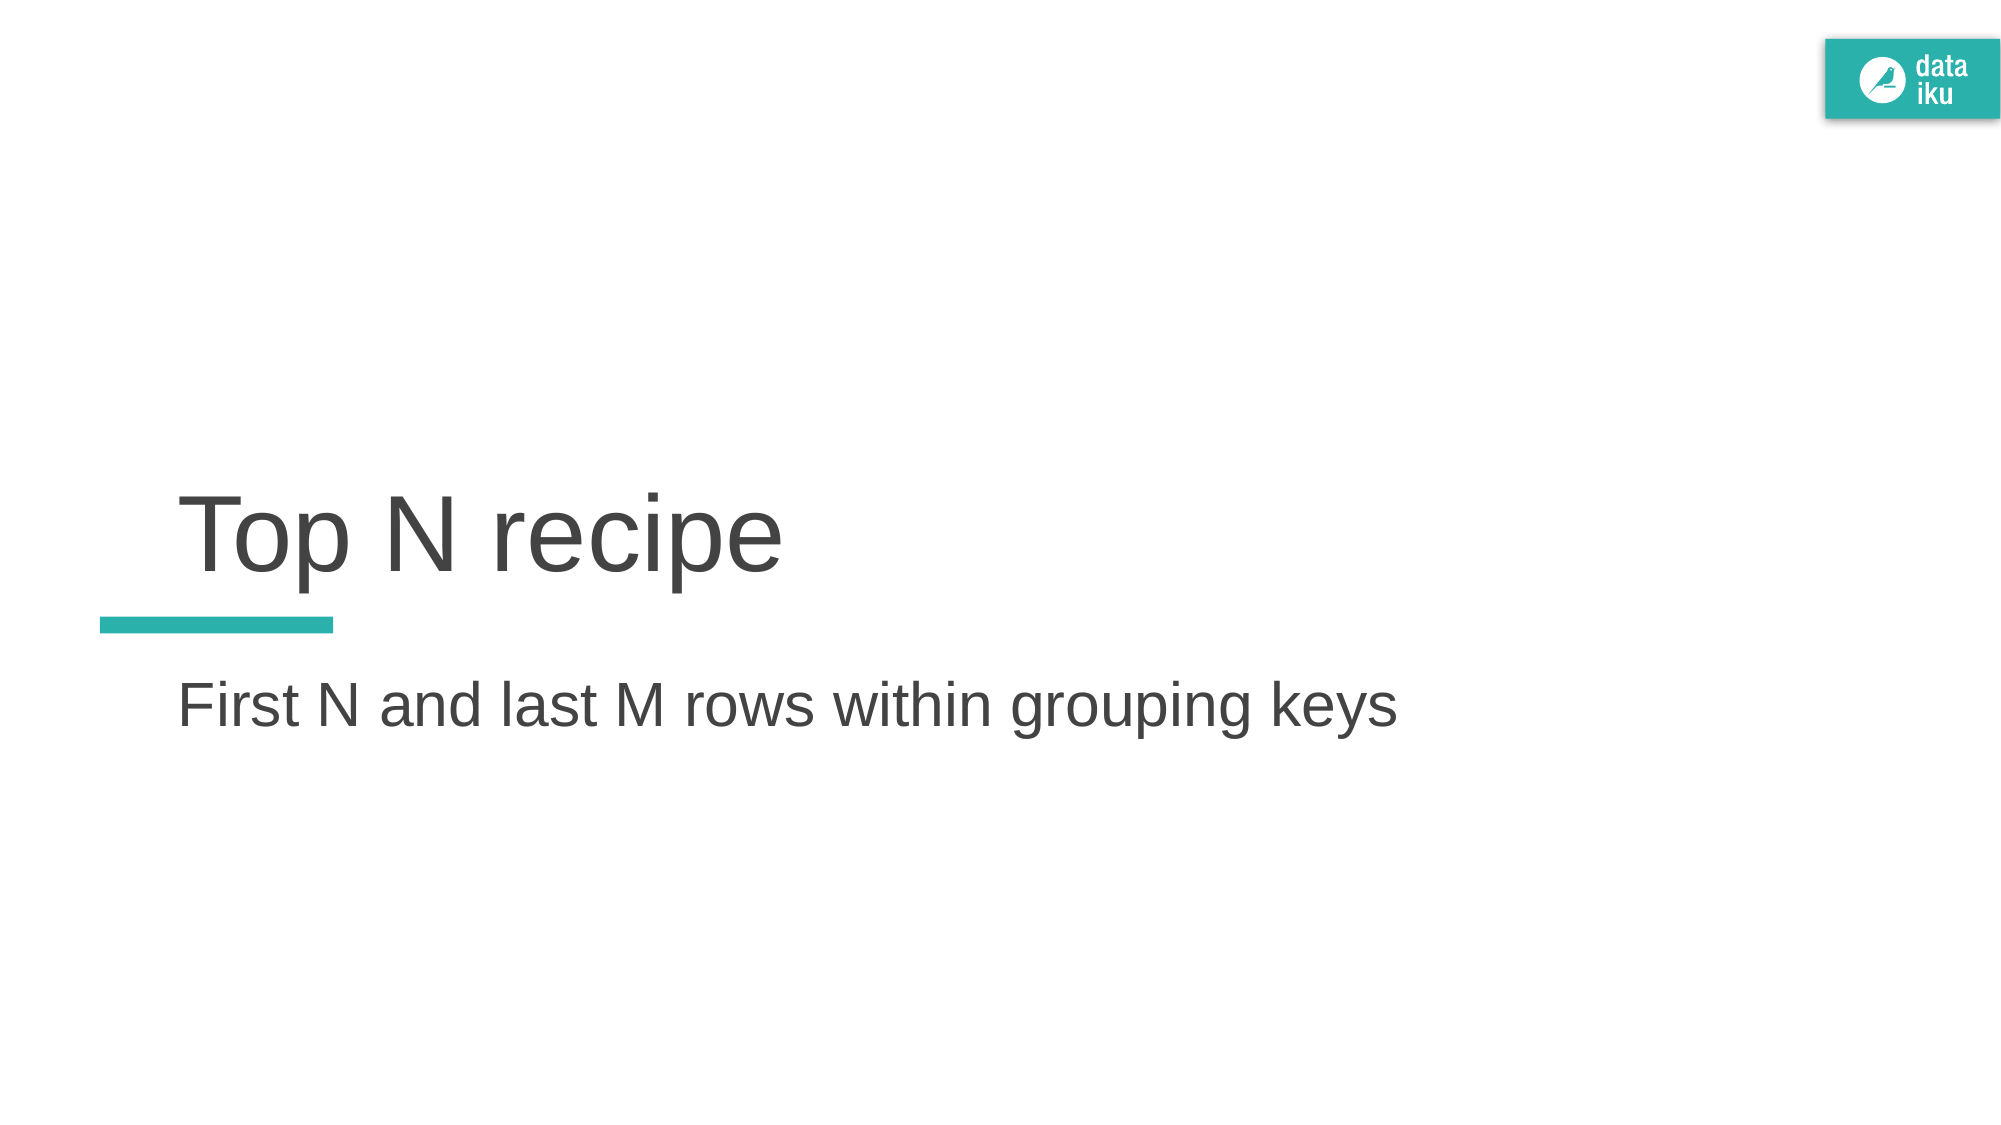

# Top N recipe
First N and last M rows within grouping keys